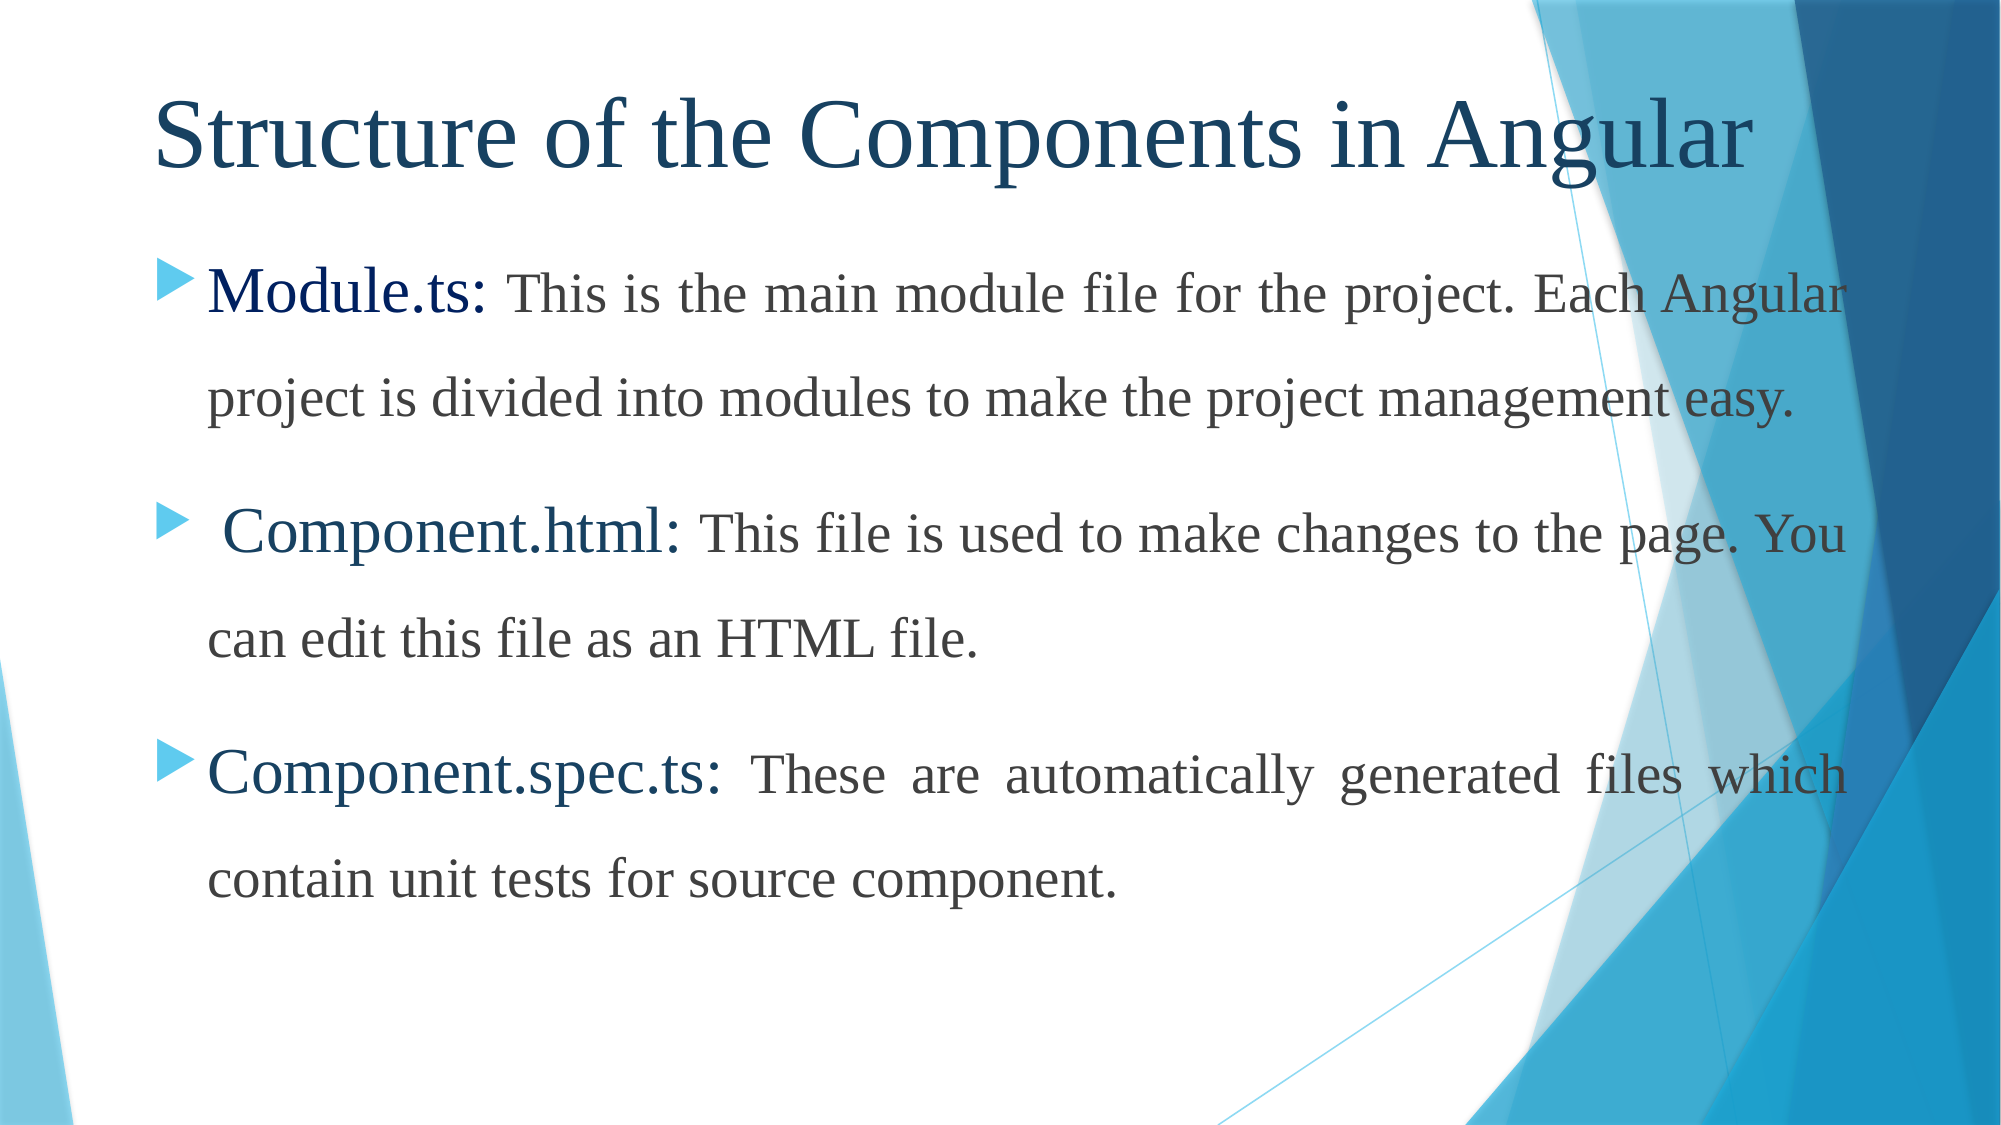

# Structure of the Components in Angular
Module.ts: This is the main module file for the project. Each Angular project is divided into modules to make the project management easy.
 Component.html: This file is used to make changes to the page. You can edit this file as an HTML file.
Component.spec.ts: These are automatically generated files which contain unit tests for source component.